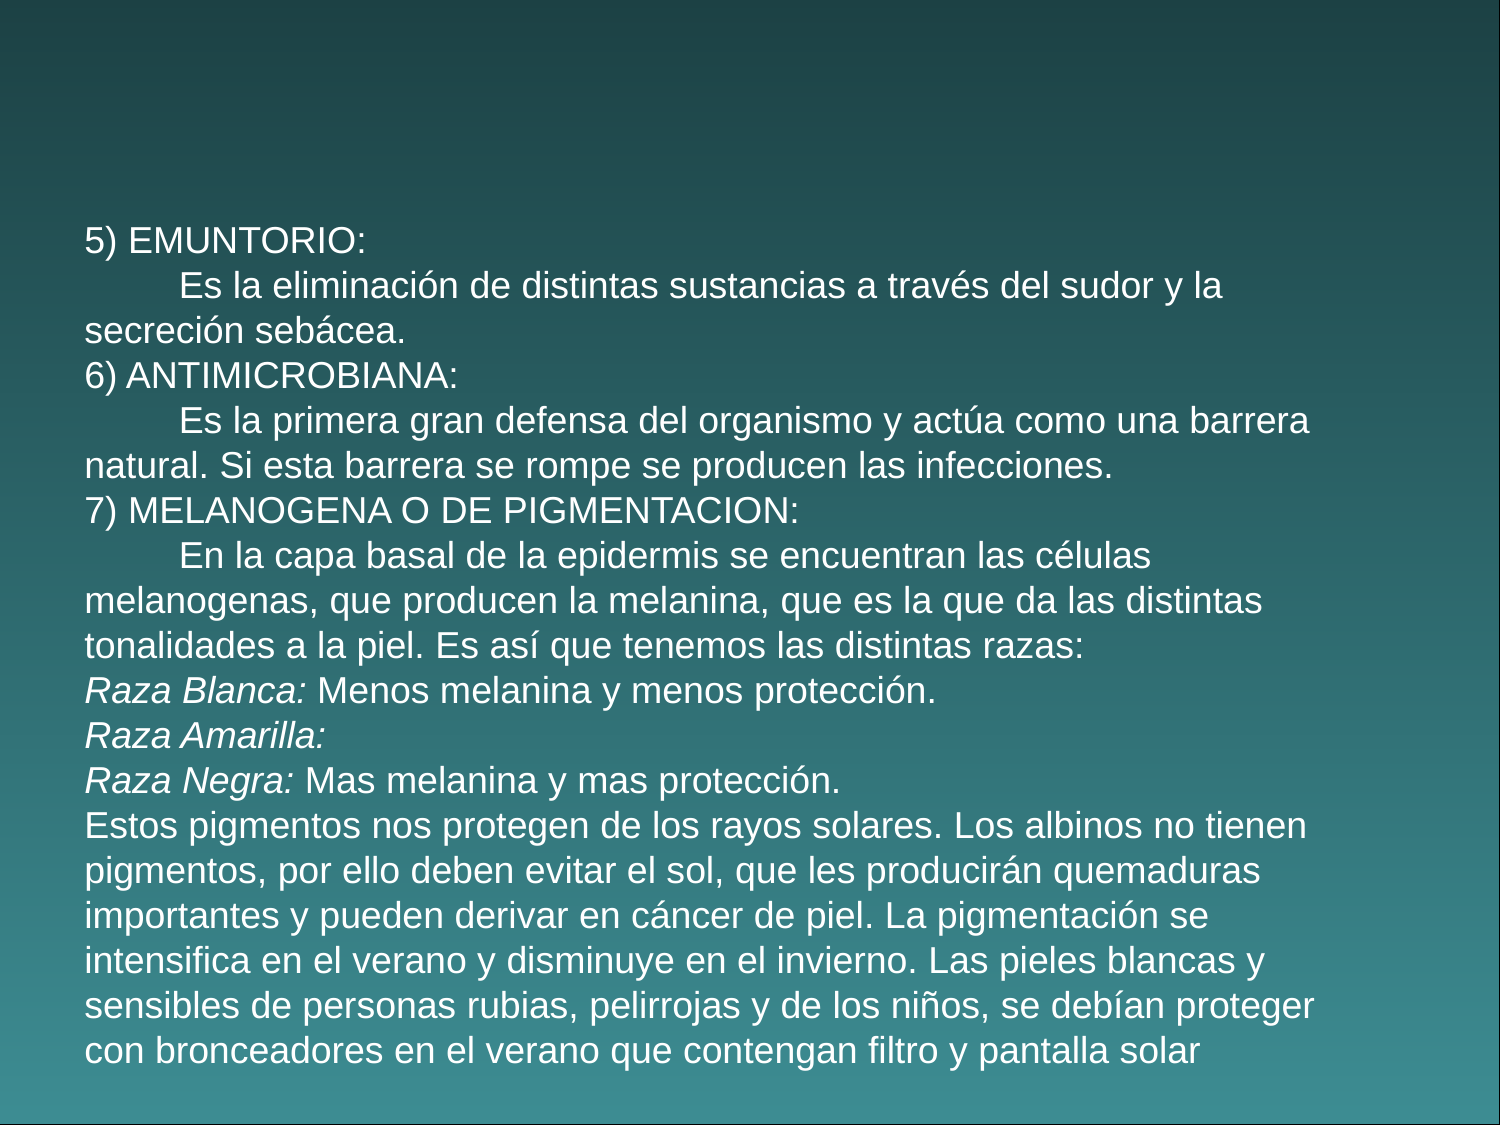

5) EMUNTORIO:
         Es la eliminación de distintas sustancias a través del sudor y la secreción sebácea.
6) ANTIMICROBIANA:
         Es la primera gran defensa del organismo y actúa como una barrera natural. Si esta barrera se rompe se producen las infecciones.
7) MELANOGENA O DE PIGMENTACION:
         En la capa basal de la epidermis se encuentran las células melanogenas, que producen la melanina, que es la que da las distintas tonalidades a la piel. Es así que tenemos las distintas razas:
Raza Blanca: Menos melanina y menos protección.
Raza Amarilla:
Raza Negra: Mas melanina y mas protección.
Estos pigmentos nos protegen de los rayos solares. Los albinos no tienen pigmentos, por ello deben evitar el sol, que les producirán quemaduras importantes y pueden derivar en cáncer de piel. La pigmentación se intensifica en el verano y disminuye en el invierno. Las pieles blancas y sensibles de personas rubias, pelirrojas y de los niños, se debían proteger con bronceadores en el verano que contengan filtro y pantalla solar